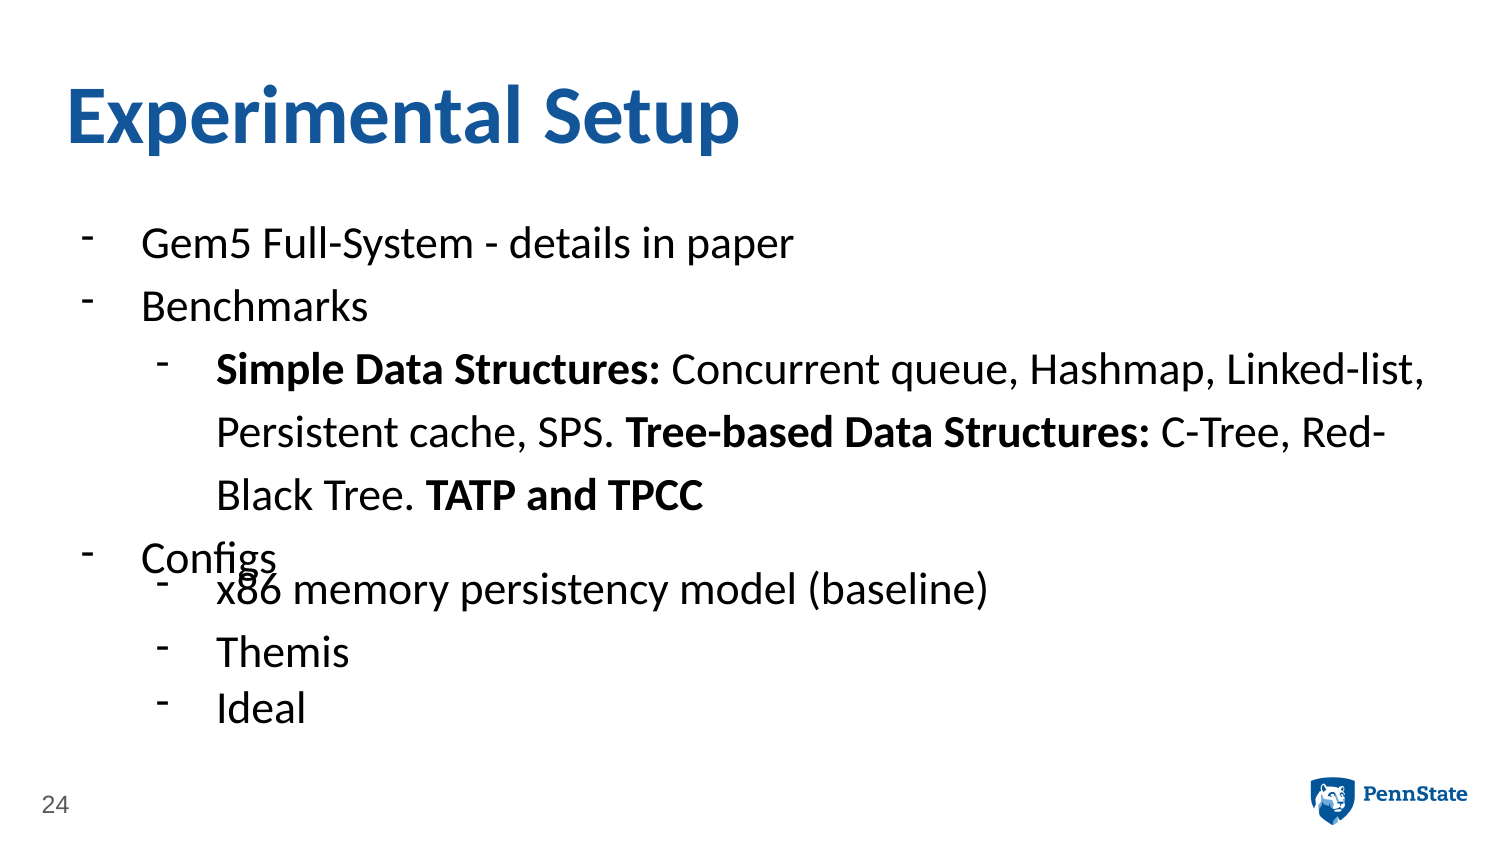

# Experimental Setup
Gem5 Full-System - details in paper
Benchmarks
Simple Data Structures: Concurrent queue, Hashmap, Linked-list, Persistent cache, SPS. Tree-based Data Structures: C-Tree, Red-Black Tree. TATP and TPCC
Configs

x86 memory persistency model (baseline)

Themis
Ideal

24